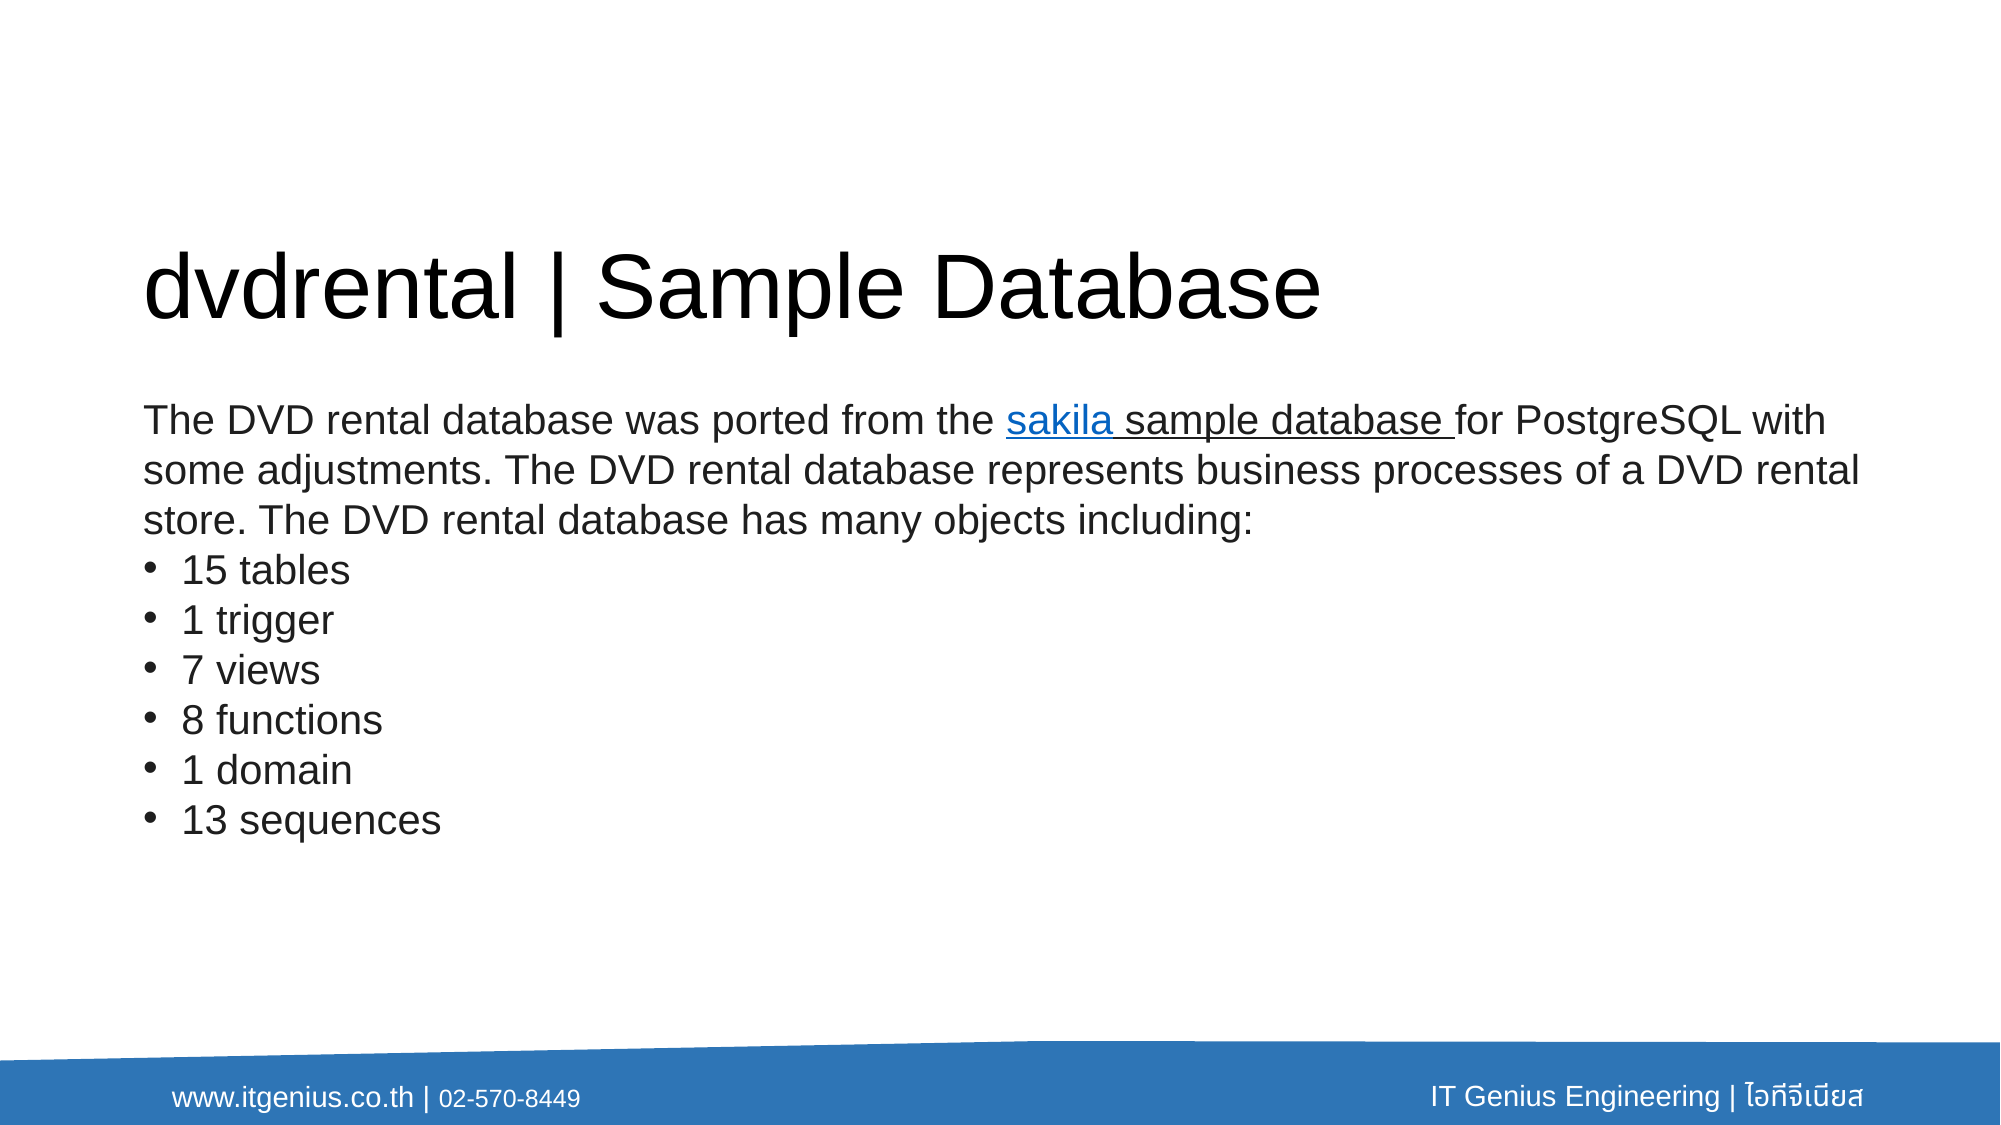

dvdrental | Sample Database
The DVD rental database was ported from the sakila sample database for PostgreSQL with some adjustments. The DVD rental database represents business processes of a DVD rental store. The DVD rental database has many objects including:
15 tables
1 trigger
7 views
8 functions
1 domain
13 sequences

IT Genius Engineering | ไอทีจีเนียส
www.itgenius.co.th | 02-570-8449